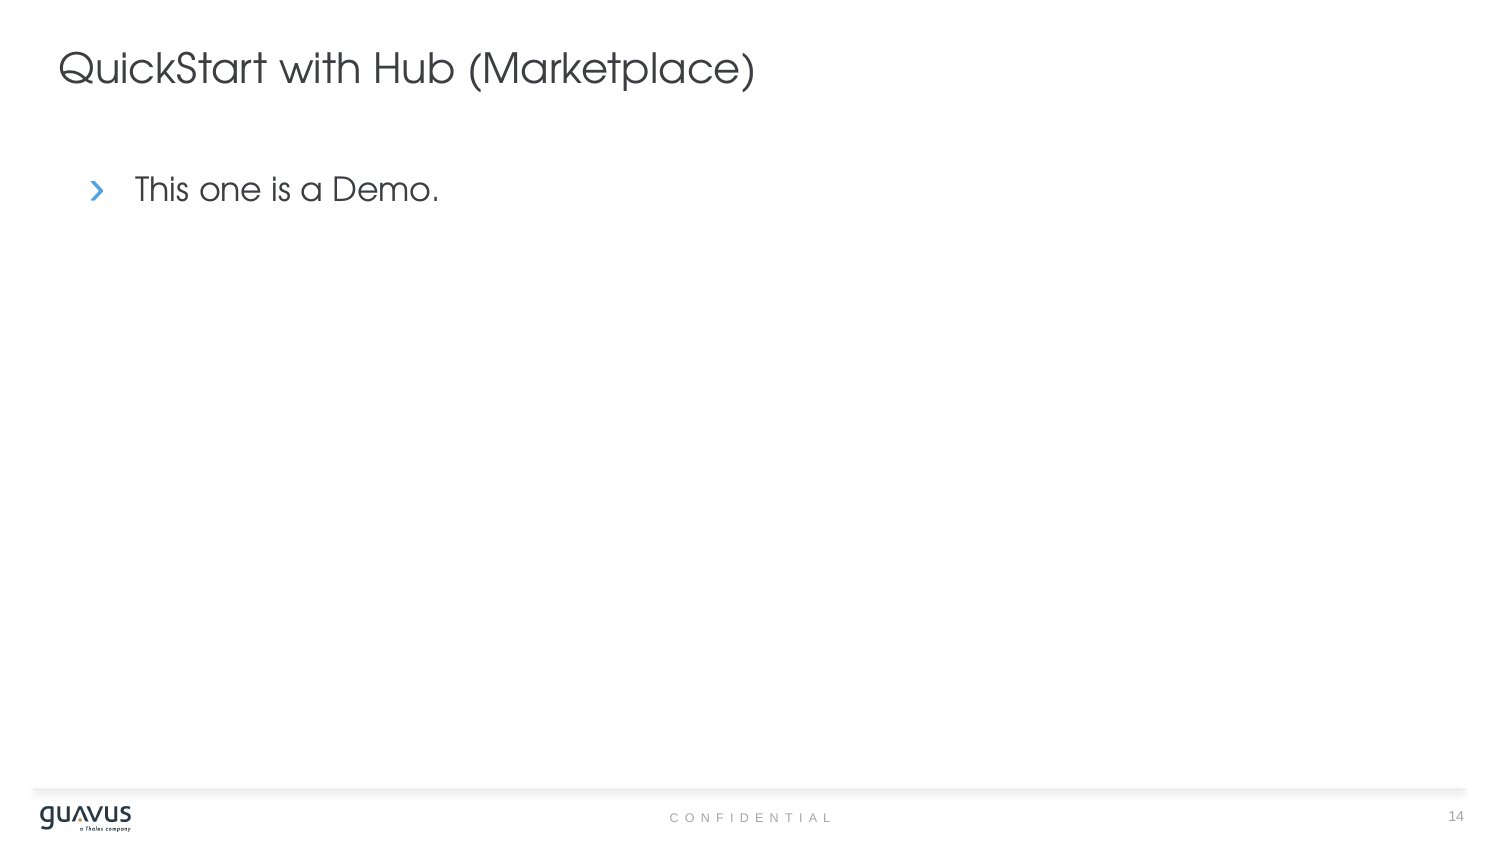

# QuickStart with Hub (Marketplace)
This one is a Demo.